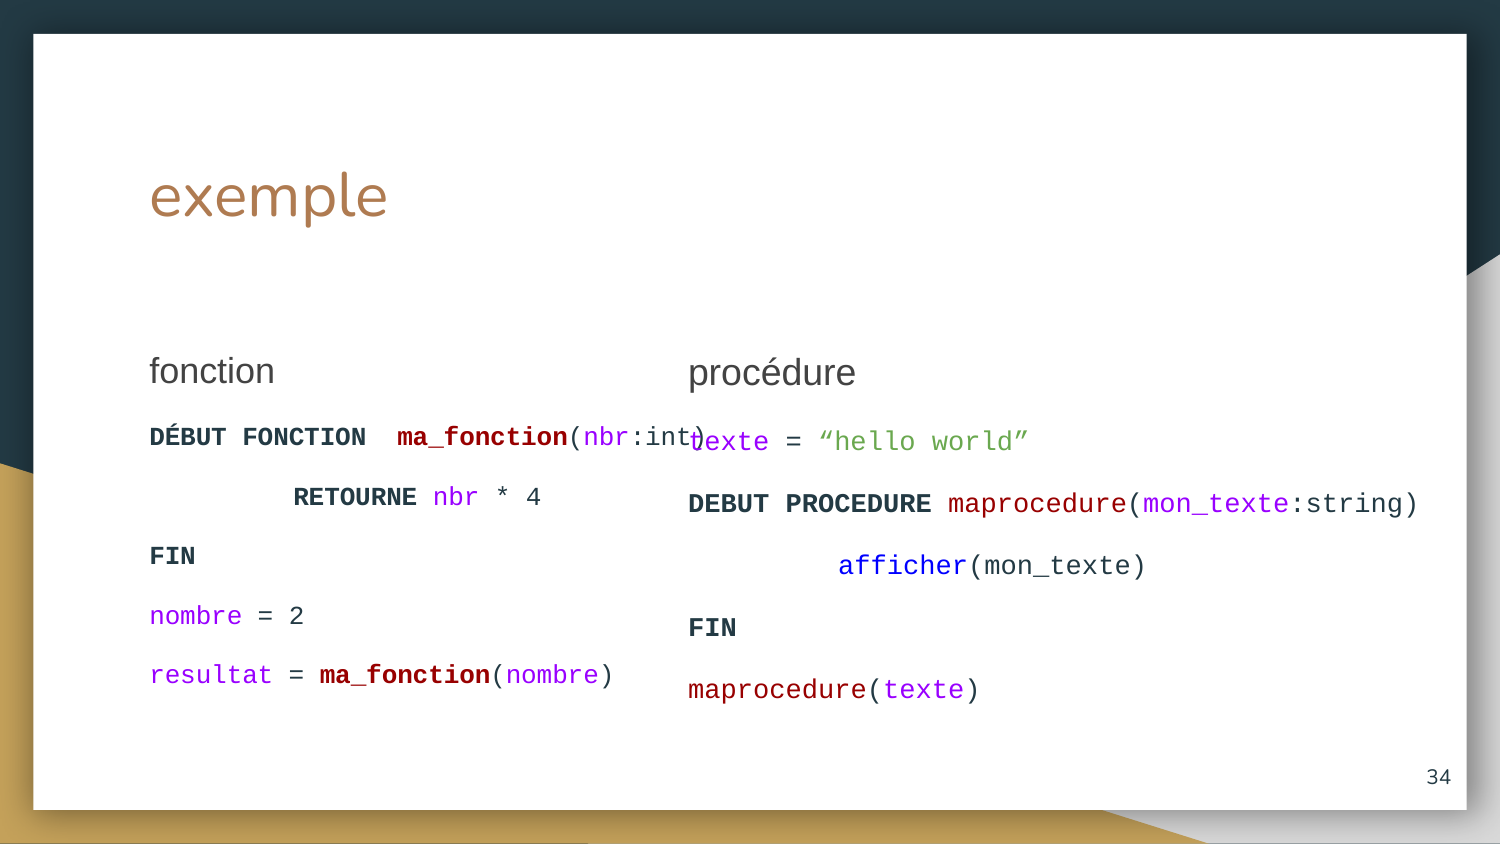

# exemple
fonction
DÉBUT FONCTION  ma_fonction(nbr:int)
	RETOURNE nbr * 4
FIN
nombre = 2
resultat = ma_fonction(nombre)
procédure
texte = “hello world”
DEBUT PROCEDURE maprocedure(mon_texte:string)
	afficher(mon_texte)
FIN
maprocedure(texte)
34